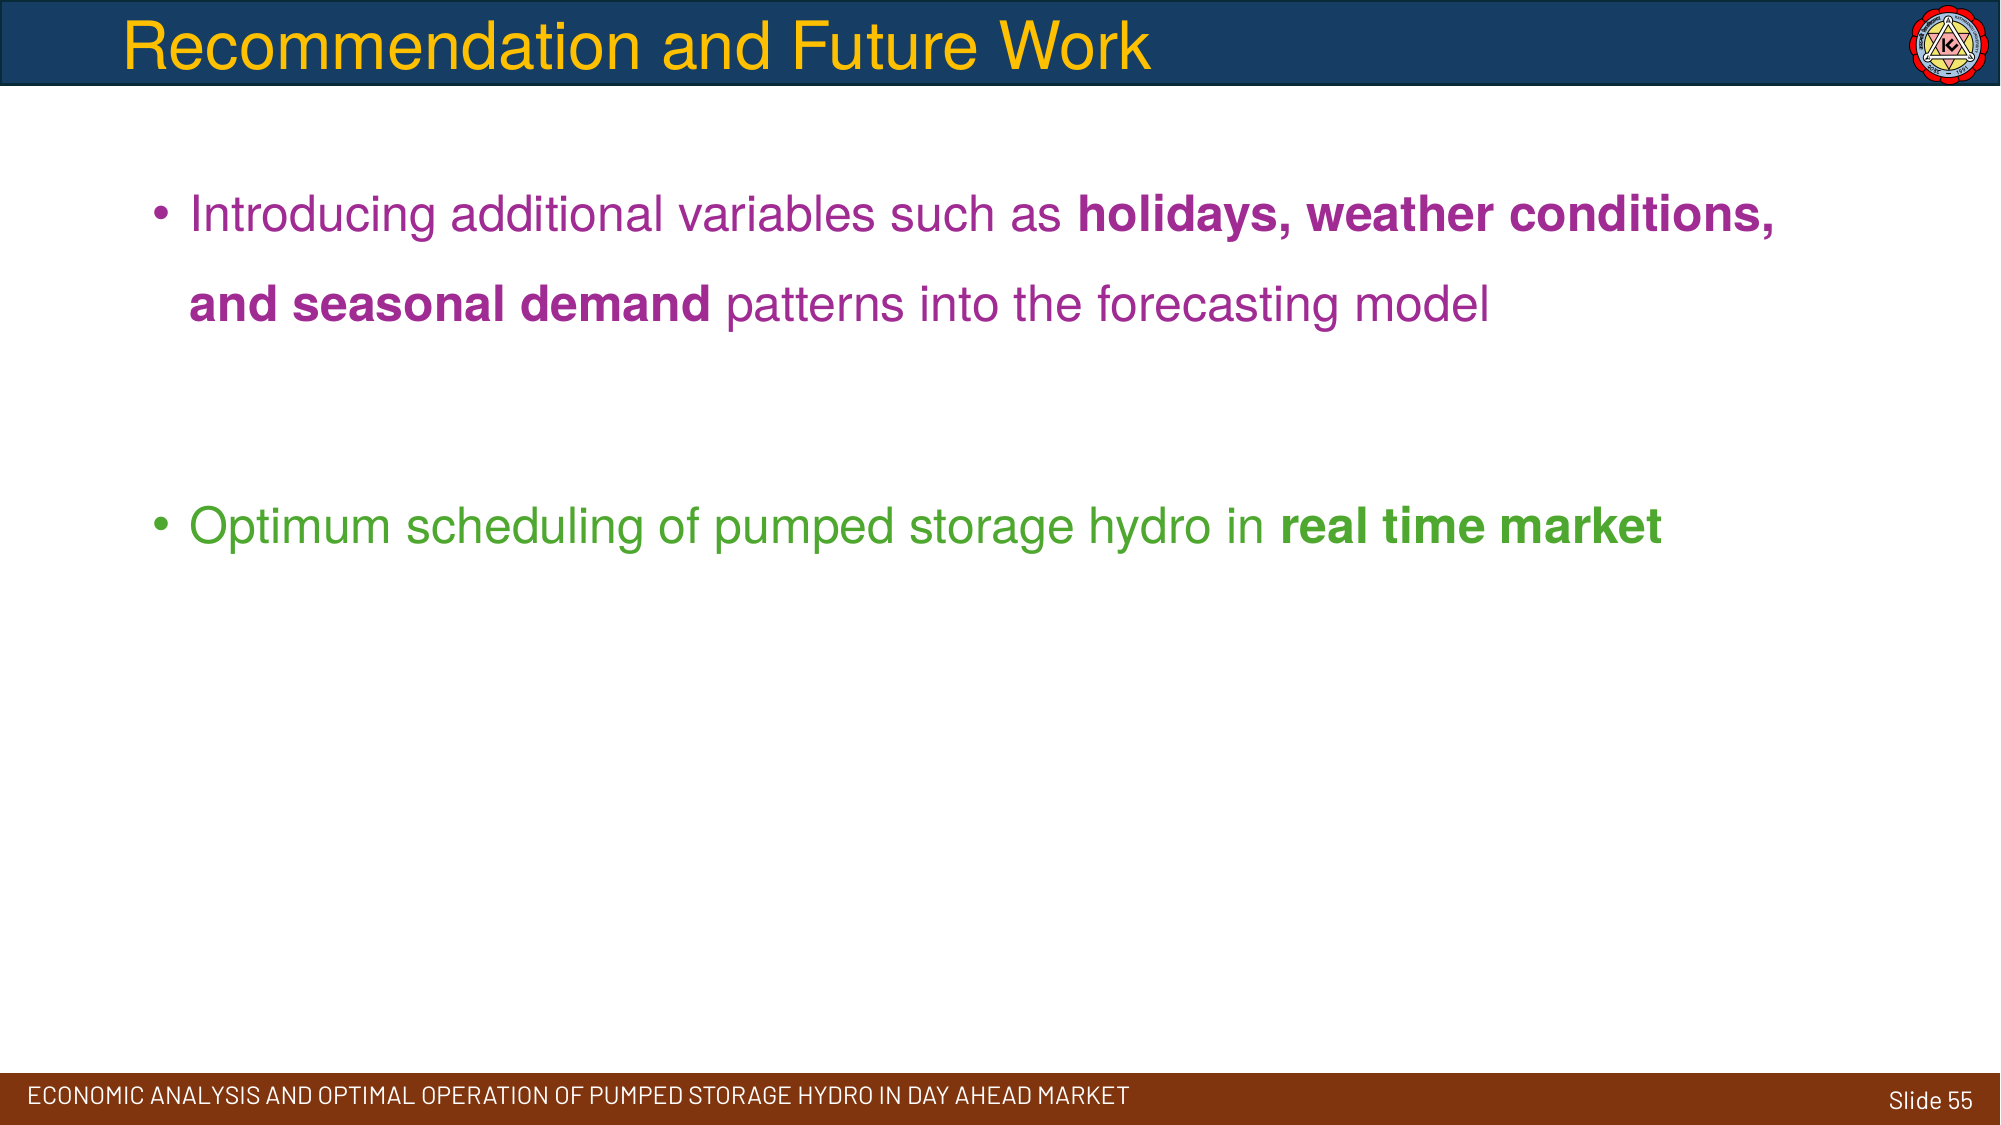

# Recommendation and Future Work
Introducing additional variables such as holidays, weather conditions, and seasonal demand patterns into the forecasting model

Optimum scheduling of pumped storage hydro in real time market
ECONOMIC ANALYSIS AND OPTIMAL OPERATION OF PUMPED STORAGE HYDRO IN DAY AHEAD MARKET
Slide 55